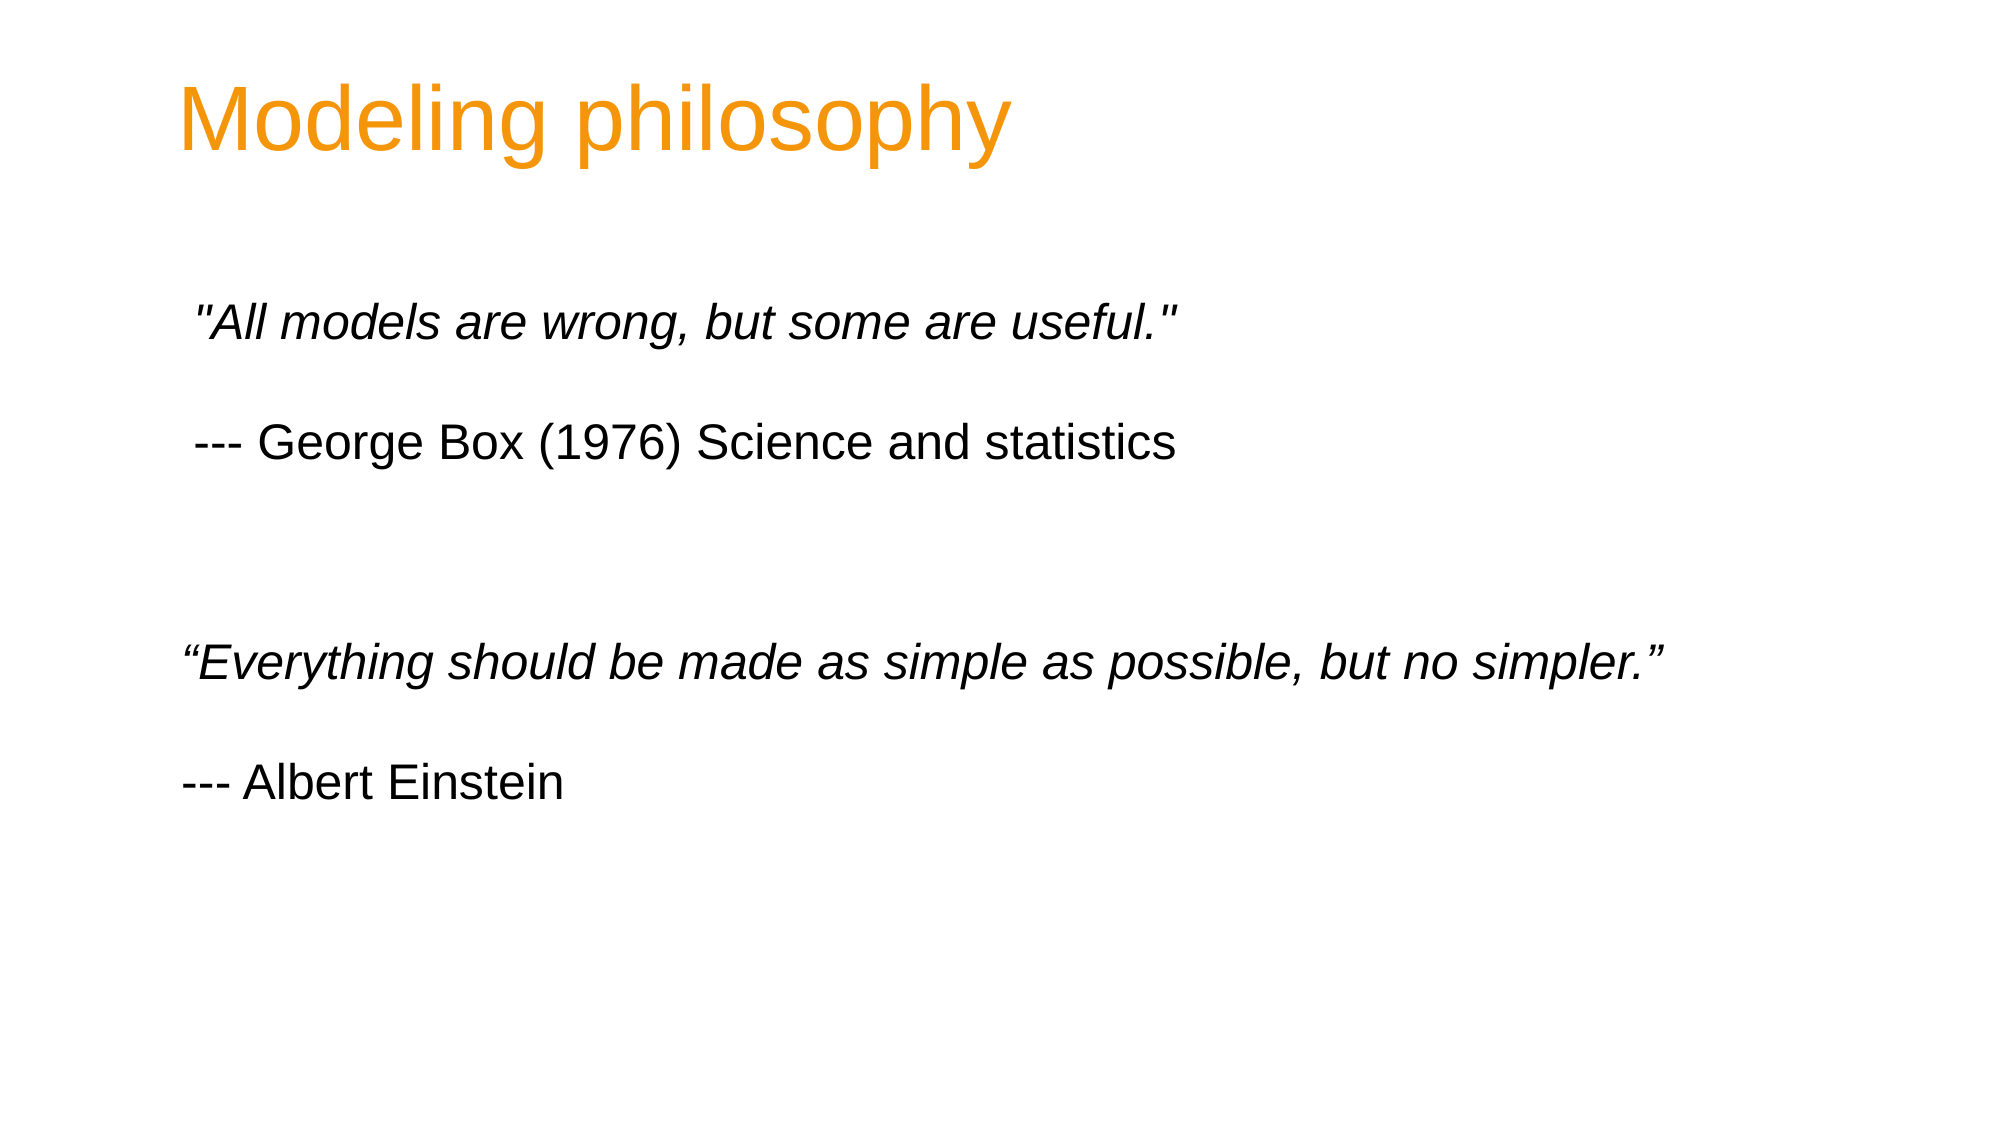

Modeling philosophy
"All models are wrong, but some are useful."
--- George Box (1976) Science and statistics
“Everything should be made as simple as possible, but no simpler.”
--- Albert Einstein